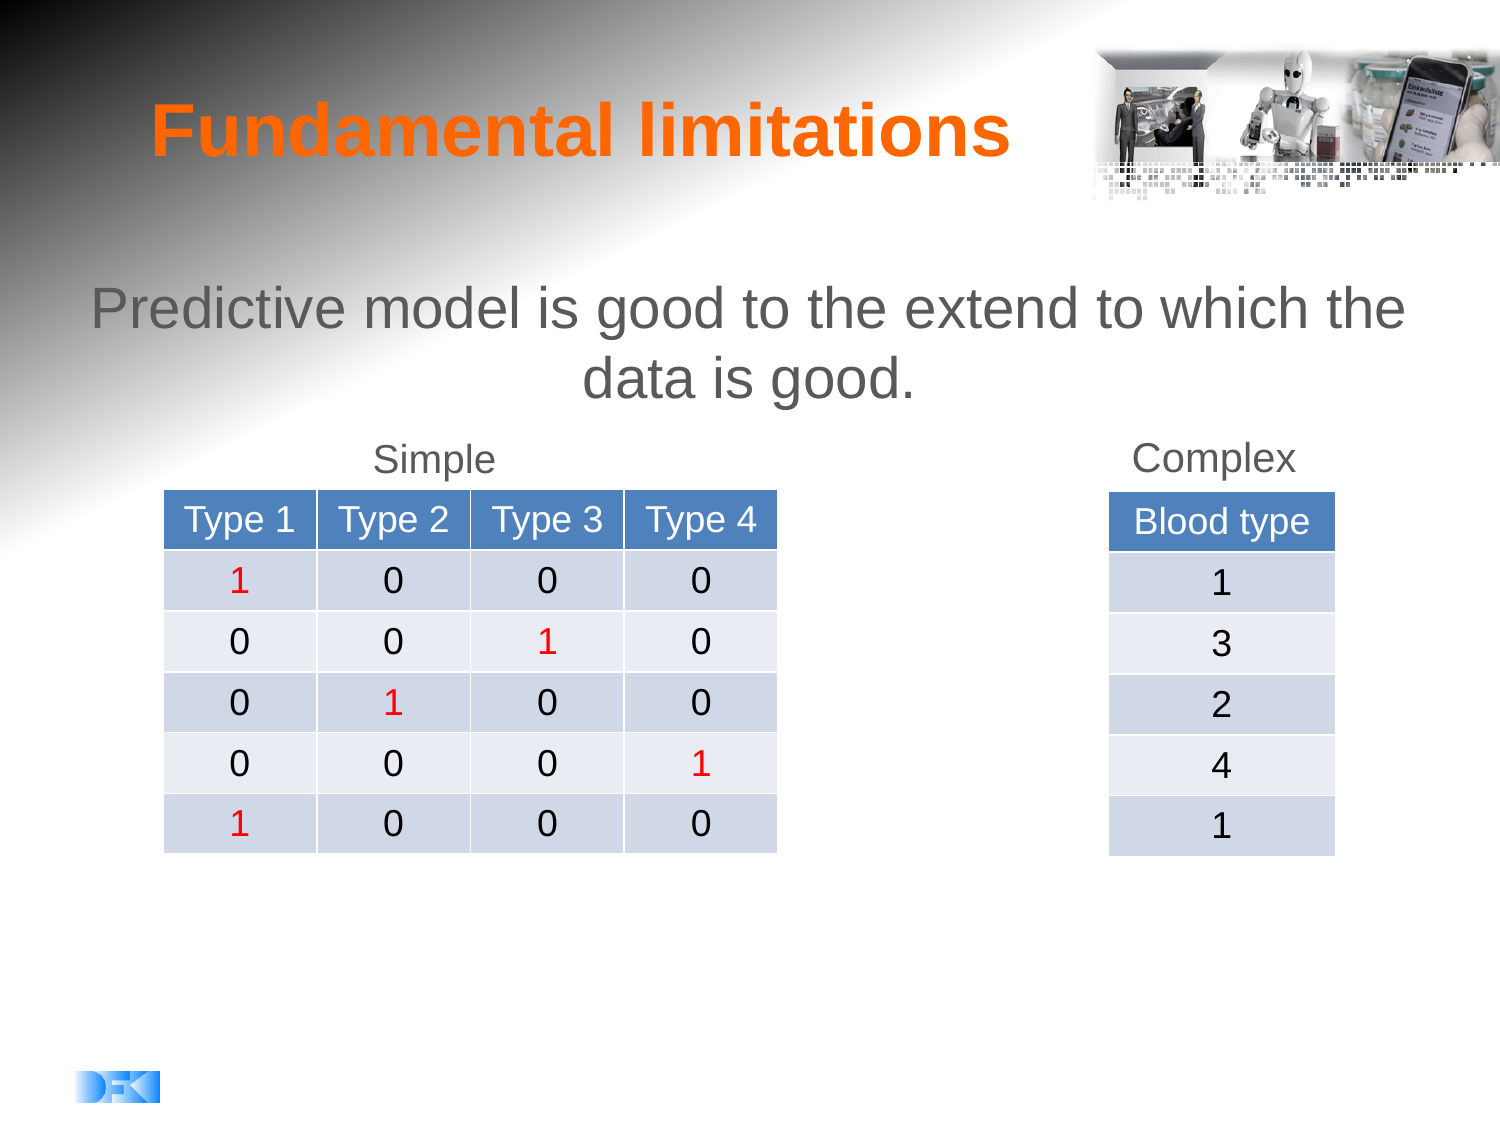

# Fundamental limitations
Predictive model is good to the extend to which the data is good.
Complex
Simple
| Type 1 | Type 2 | Type 3 | Type 4 |
| --- | --- | --- | --- |
| 1 | 0 | 0 | 0 |
| 0 | 0 | 1 | 0 |
| 0 | 1 | 0 | 0 |
| 0 | 0 | 0 | 1 |
| 1 | 0 | 0 | 0 |
| Blood type |
| --- |
| 1 |
| 3 |
| 2 |
| 4 |
| 1 |